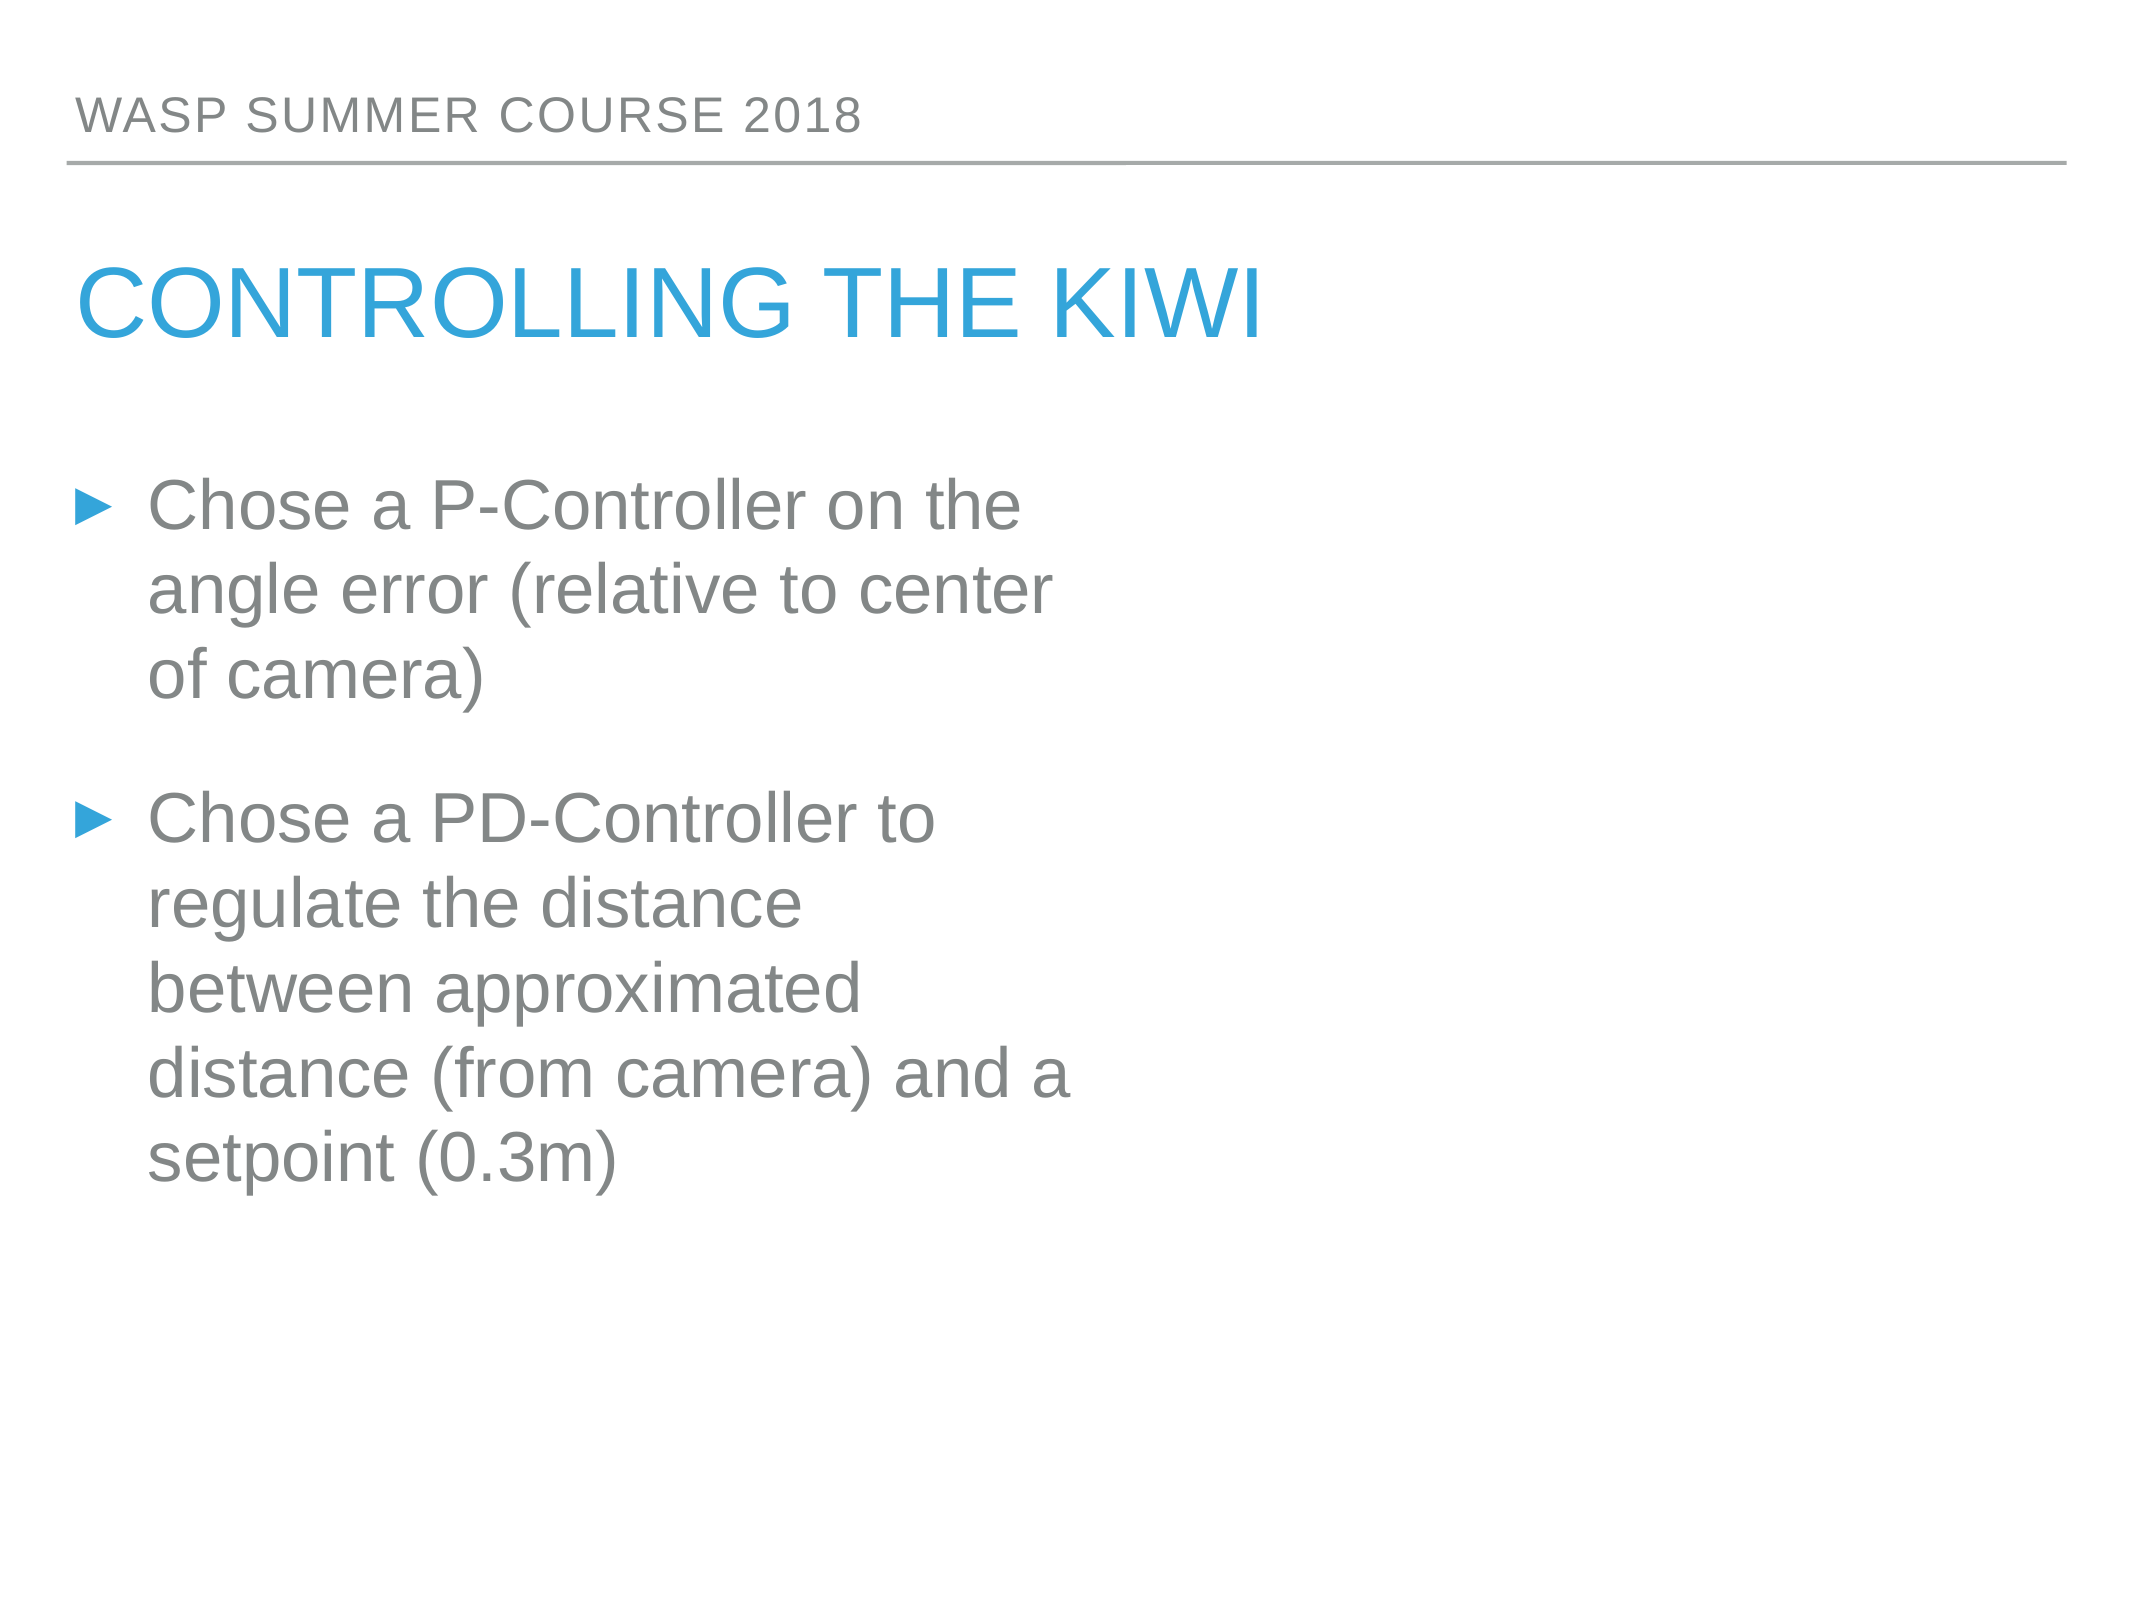

WASP SUMMER COURSE 2018
# Controlling the kiwi
Chose a P-Controller on the angle error (relative to center of camera)
Chose a PD-Controller to regulate the distance between approximated distance (from camera) and a setpoint (0.3m)